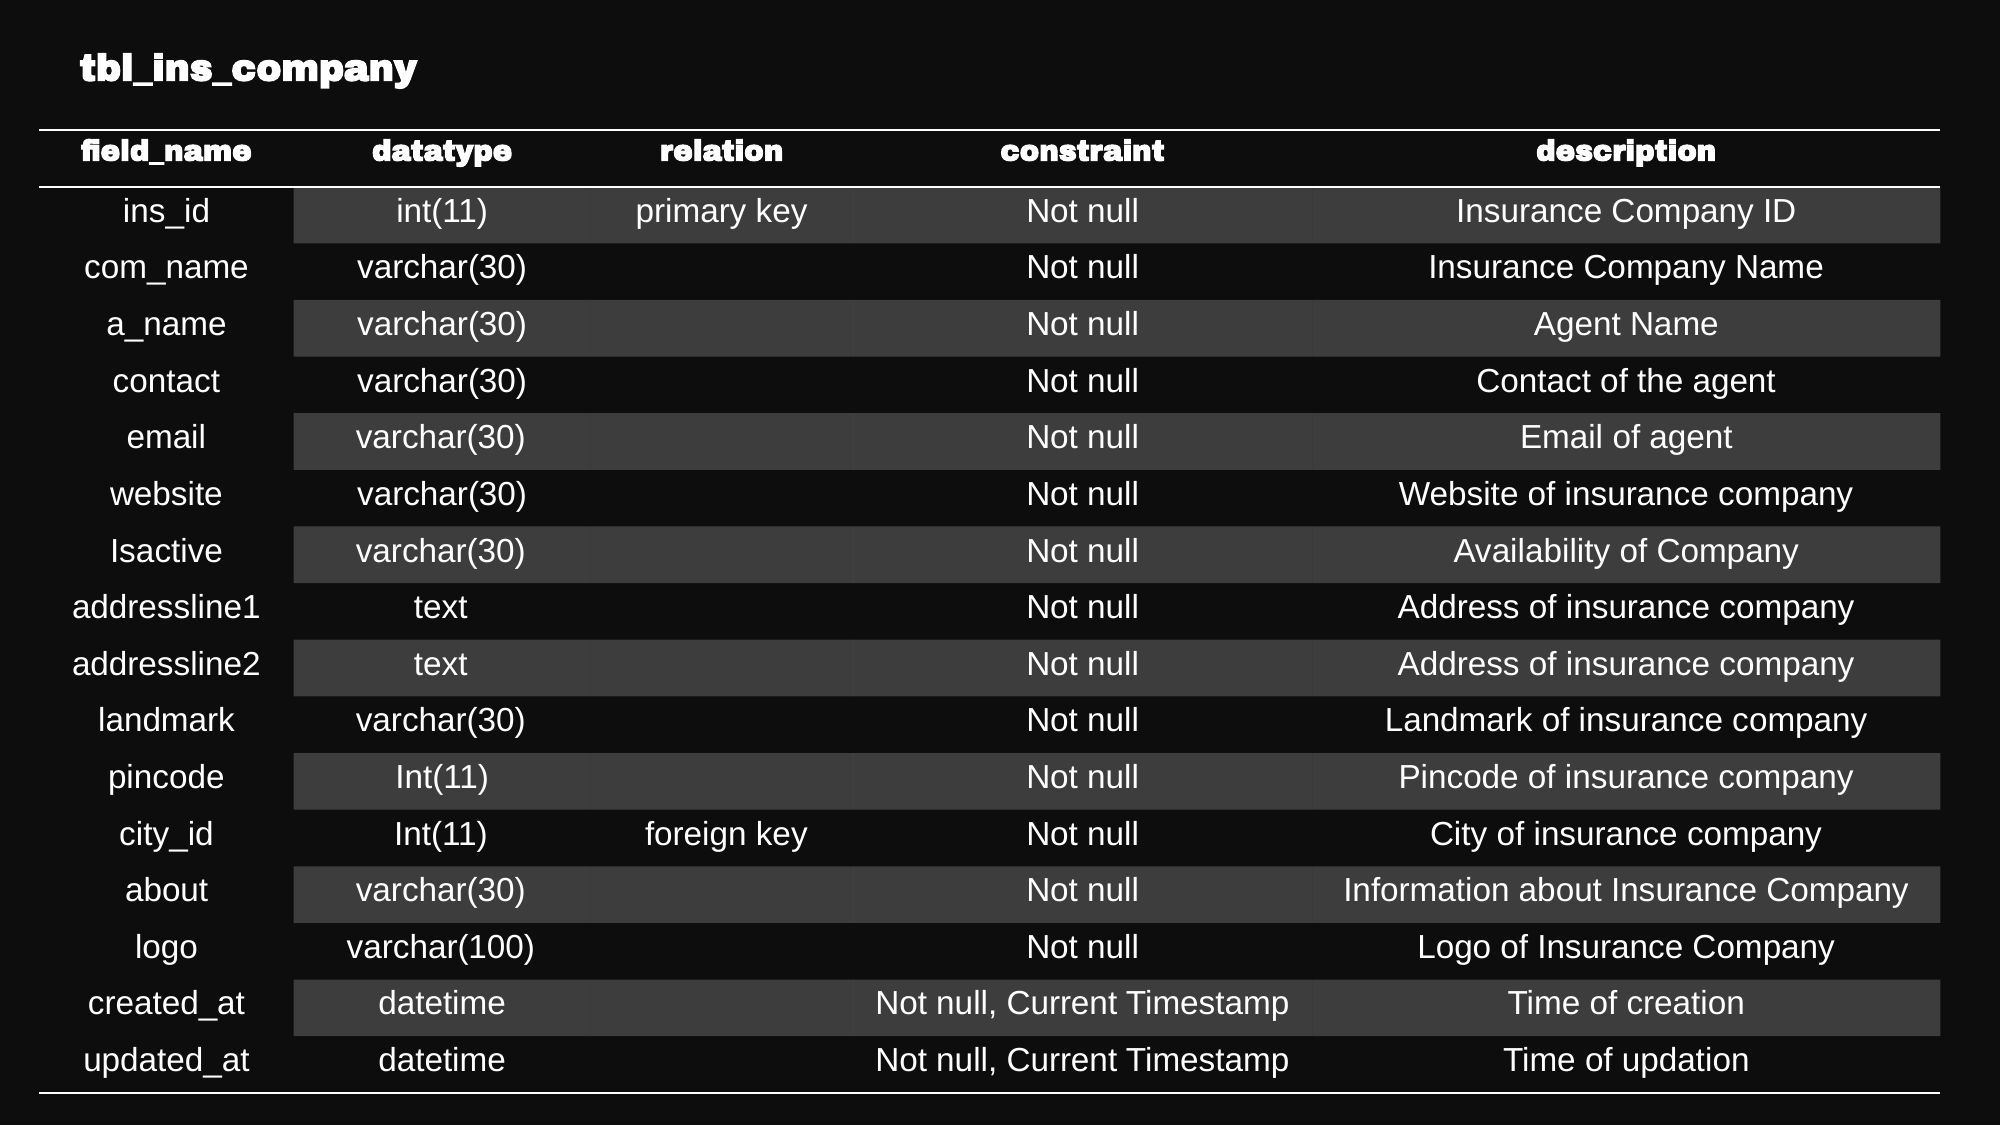

tbl_ins_company

| field\_name | datatype | relation | constraint | description |
| --- | --- | --- | --- | --- |
| ins\_id | int(11) | primary key | Not null | Insurance Company ID |
| com\_name | varchar(30) |  | Not null | Insurance Company Name |
| a\_name | varchar(30) |  | Not null | Agent Name |
| contact | varchar(30) |  | Not null | Contact of the agent |
| email | varchar(30) |  | Not null | Email of agent |
| website | varchar(30) |  | Not null | Website of insurance company |
| Isactive | varchar(30) |  | Not null | Availability of Company |
| addressline1 | text |  | Not null | Address of insurance company |
| addressline2 | text |  | Not null | Address of insurance company |
| landmark | varchar(30) |  | Not null | Landmark of insurance company |
| pincode | Int(11) |  | Not null | Pincode of insurance company |
| city\_id | Int(11) | foreign key | Not null | City of insurance company |
| about | varchar(30) |  | Not null | Information about Insurance Company |
| logo | varchar(100) |  | Not null | Logo of Insurance Company |
| created\_at | datetime |  | Not null, Current Timestamp | Time of creation |
| updated\_at | datetime |  | Not null, Current Timestamp | Time of updation |